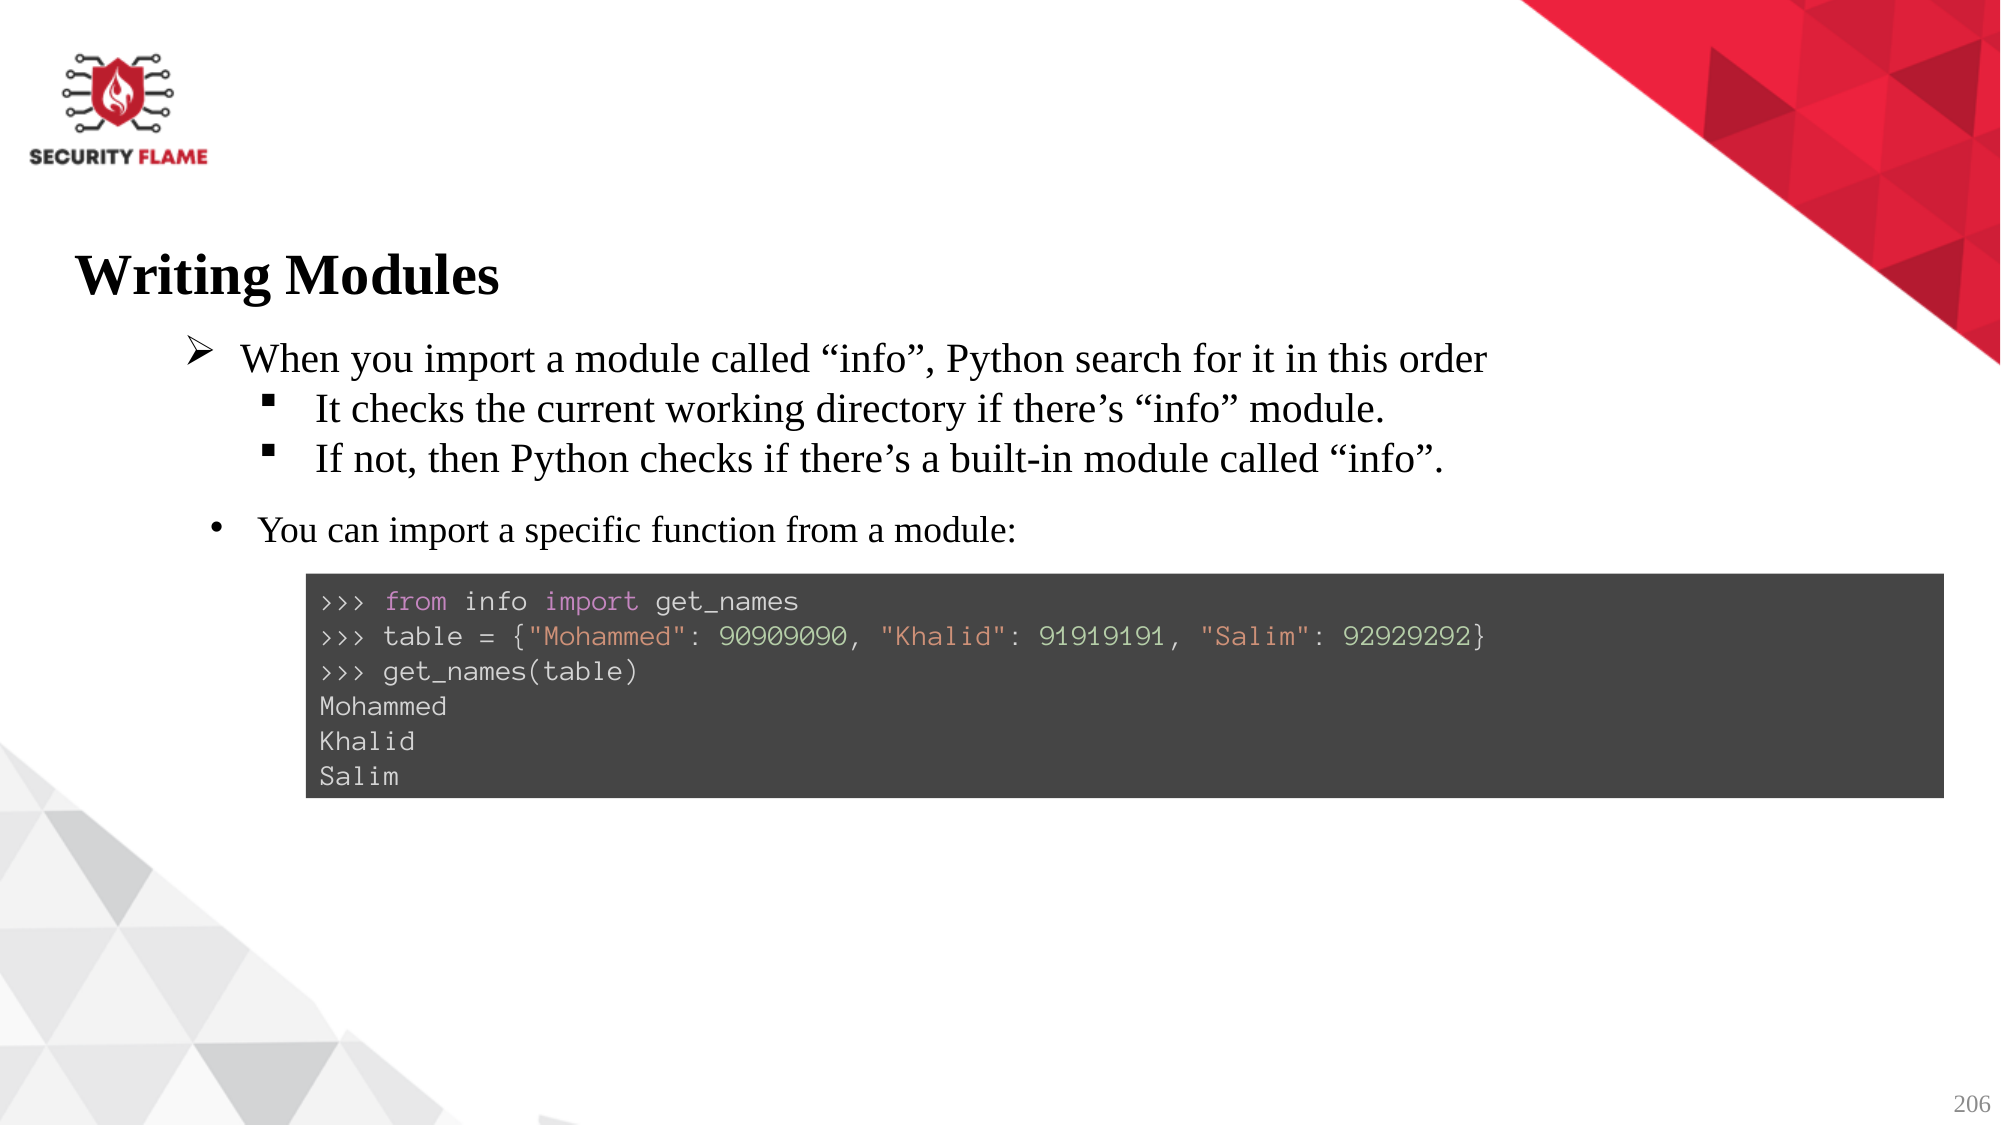

Writing Modules
When you import a module called “info”, Python search for it in this order
It checks the current working directory if there’s “info” module.
If not, then Python checks if there’s a built-in module called “info”.
You can import a specific function from a module:
>>> from info import get_names
>>> table = {"Mohammed": 90909090, "Khalid": 91919191, "Salim": 92929292}
>>> get_names(table)
Mohammed
Khalid
Salim
206